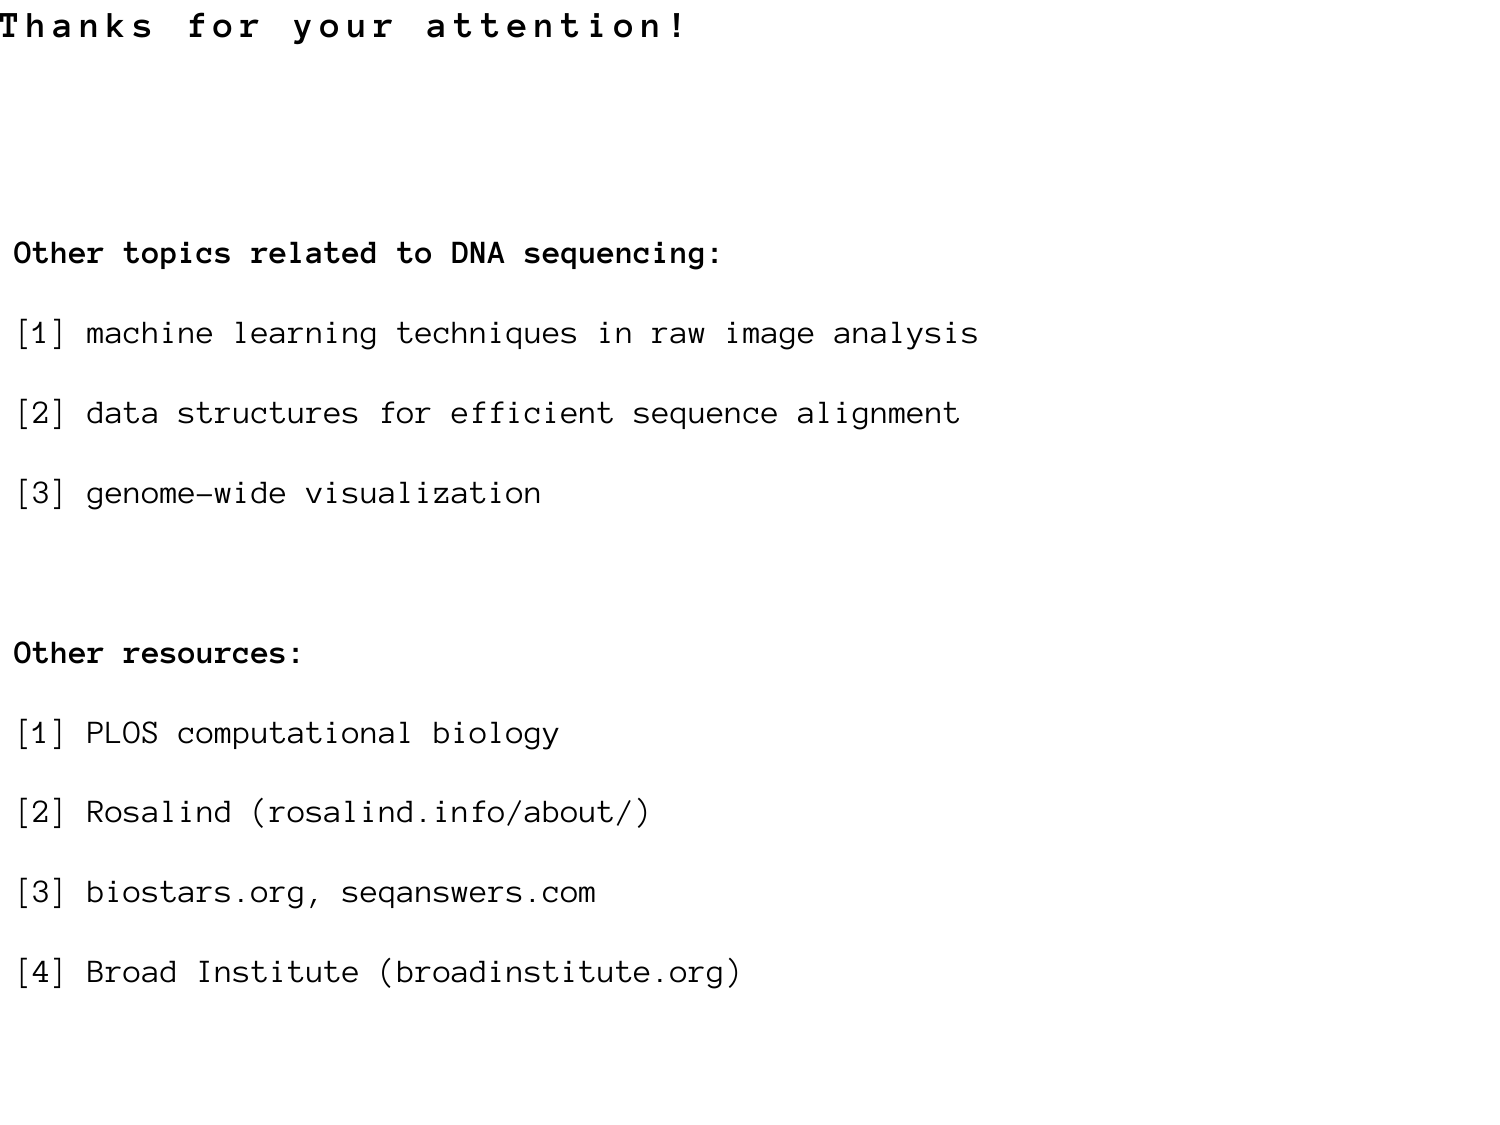

Thanks for your attention!
Other topics related to DNA sequencing:

[1] machine learning techniques in raw image analysis

[2] data structures for efficient sequence alignment

[3] genome-wide visualization

Other resources:

[1] PLOS computational biology

[2] Rosalind (rosalind.info/about/)

[3] biostars.org, seqanswers.com

[4] Broad Institute (broadinstitute.org)